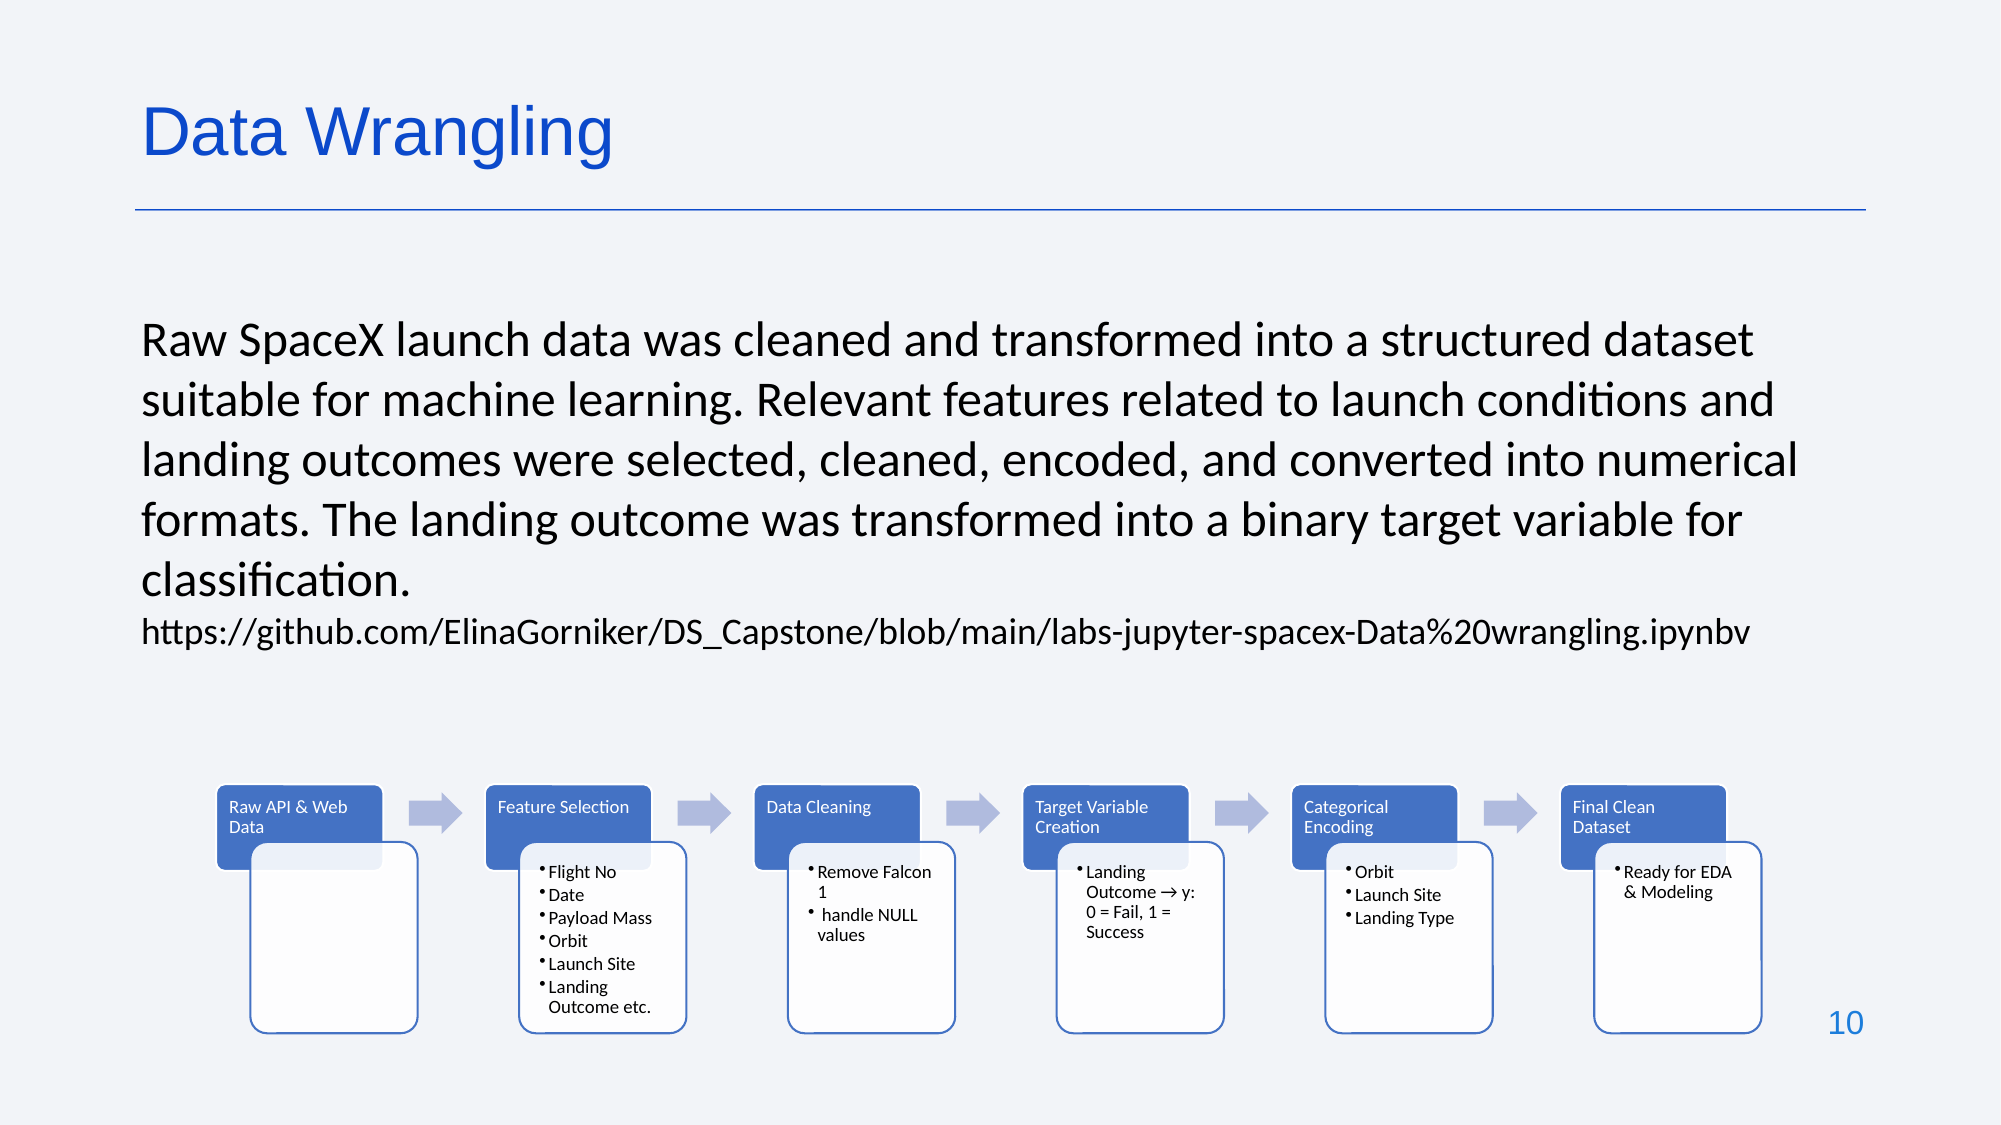

Data Wrangling
Raw SpaceX launch data was cleaned and transformed into a structured dataset suitable for machine learning. Relevant features related to launch conditions and landing outcomes were selected, cleaned, encoded, and converted into numerical formats. The landing outcome was transformed into a binary target variable for classification.
https://github.com/ElinaGorniker/DS_Capstone/blob/main/labs-jupyter-spacex-Data%20wrangling.ipynbv

Raw API & Web Data

Feature Selection
Flight No
Date
Payload Mass
Orbit
Launch Site
Landing Outcome etc.

Data Cleaning
Remove Falcon 1
 handle NULL values

Target Variable Creation
Landing Outcome → y: 0 = Fail, 1 = Success

Categorical Encoding
Orbit
Launch Site
Landing Type

Final Clean Dataset
Ready for EDA & Modeling
10